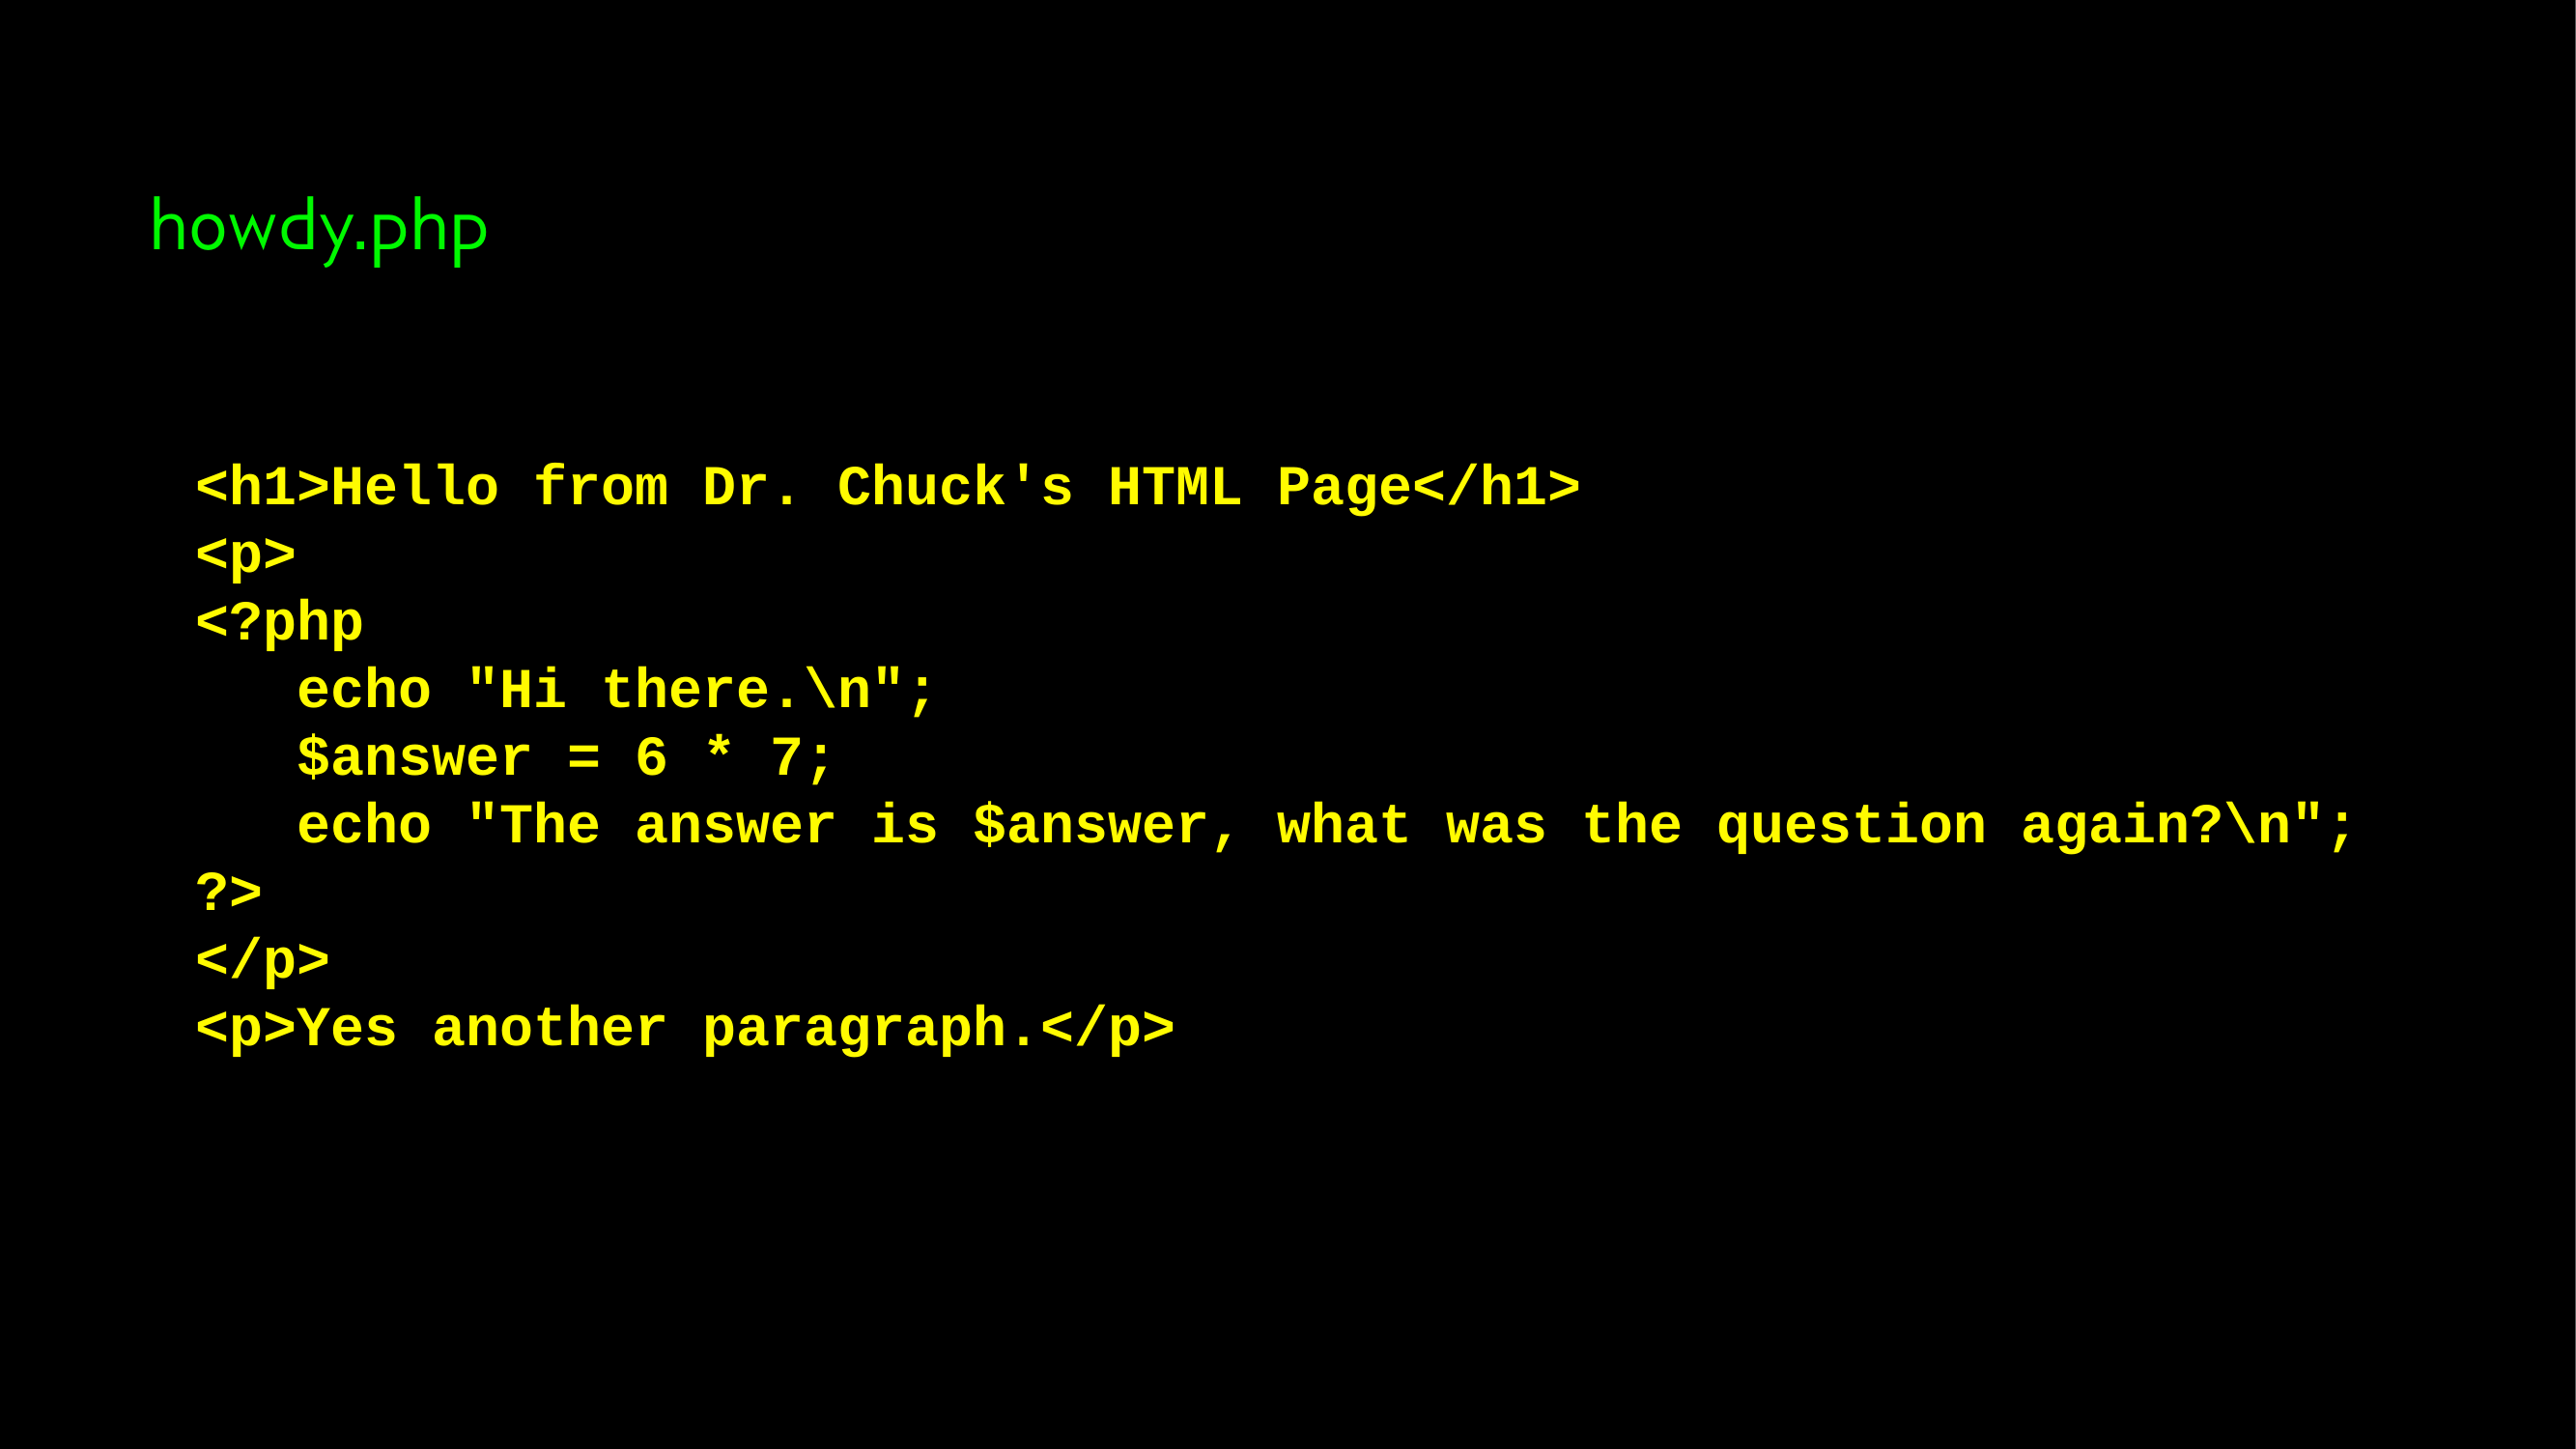

howdy.php
<h1>Hello from Dr. Chuck's HTML Page</h1>
<p>
<?php
   echo "Hi there.\n";
   $answer = 6 * 7;
   echo "The answer is $answer, what was the question again?\n";
?>
</p>
<p>Yes another paragraph.</p>